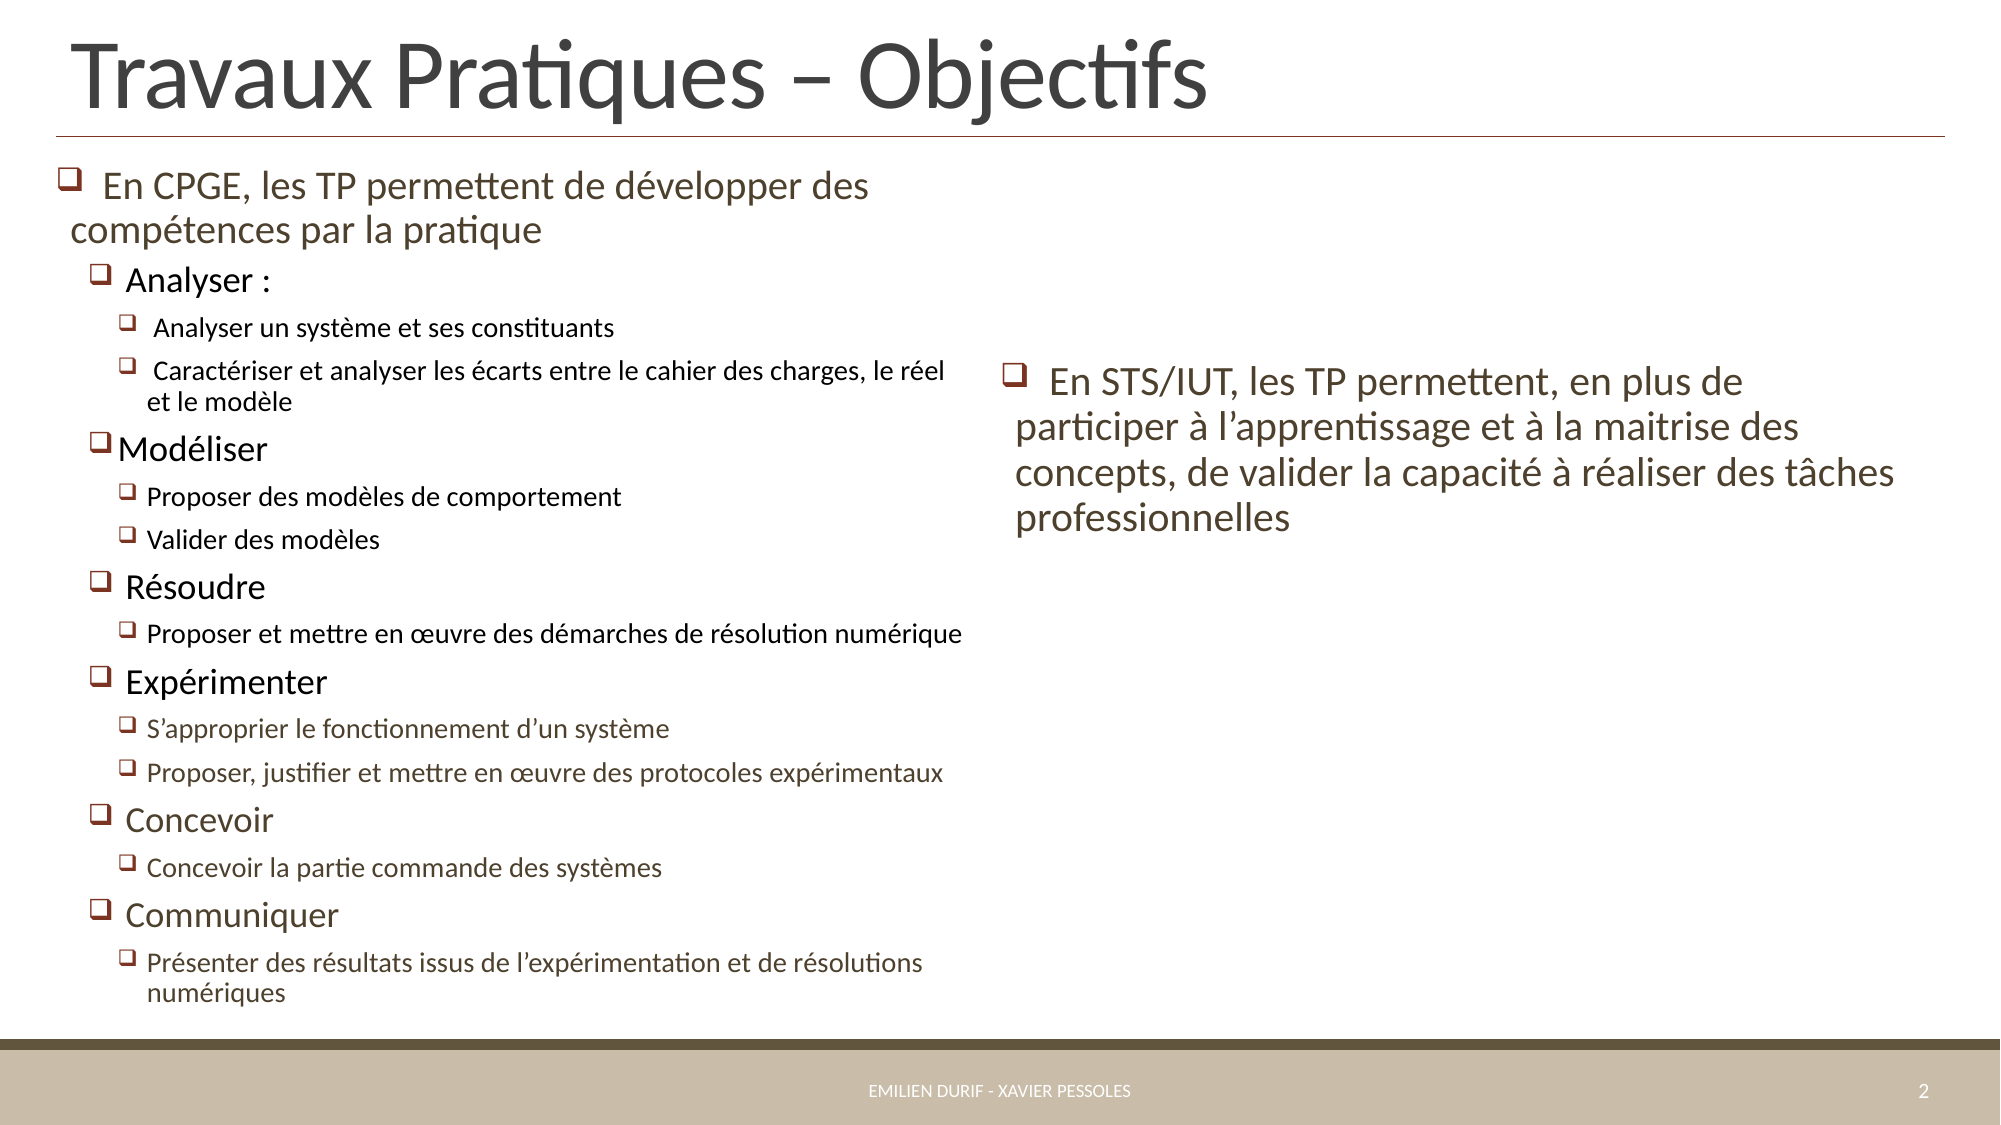

# Travaux Pratiques – Objectifs
  En CPGE, les TP permettent de développer des compétences par la pratique
 Analyser :
 Analyser un système et ses constituants
 Caractériser et analyser les écarts entre le cahier des charges, le réel et le modèle
Modéliser
Proposer des modèles de comportement
Valider des modèles
 Résoudre
Proposer et mettre en œuvre des démarches de résolution numérique
 Expérimenter
S’approprier le fonctionnement d’un système
Proposer, justifier et mettre en œuvre des protocoles expérimentaux
 Concevoir
Concevoir la partie commande des systèmes
 Communiquer
Présenter des résultats issus de l’expérimentation et de résolutions numériques

  En STS/IUT, les TP permettent, en plus de participer à l’apprentissage et à la maitrise des concepts, de valider la capacité à réaliser des tâches professionnelles

Emilien Durif - Xavier Pessoles
2